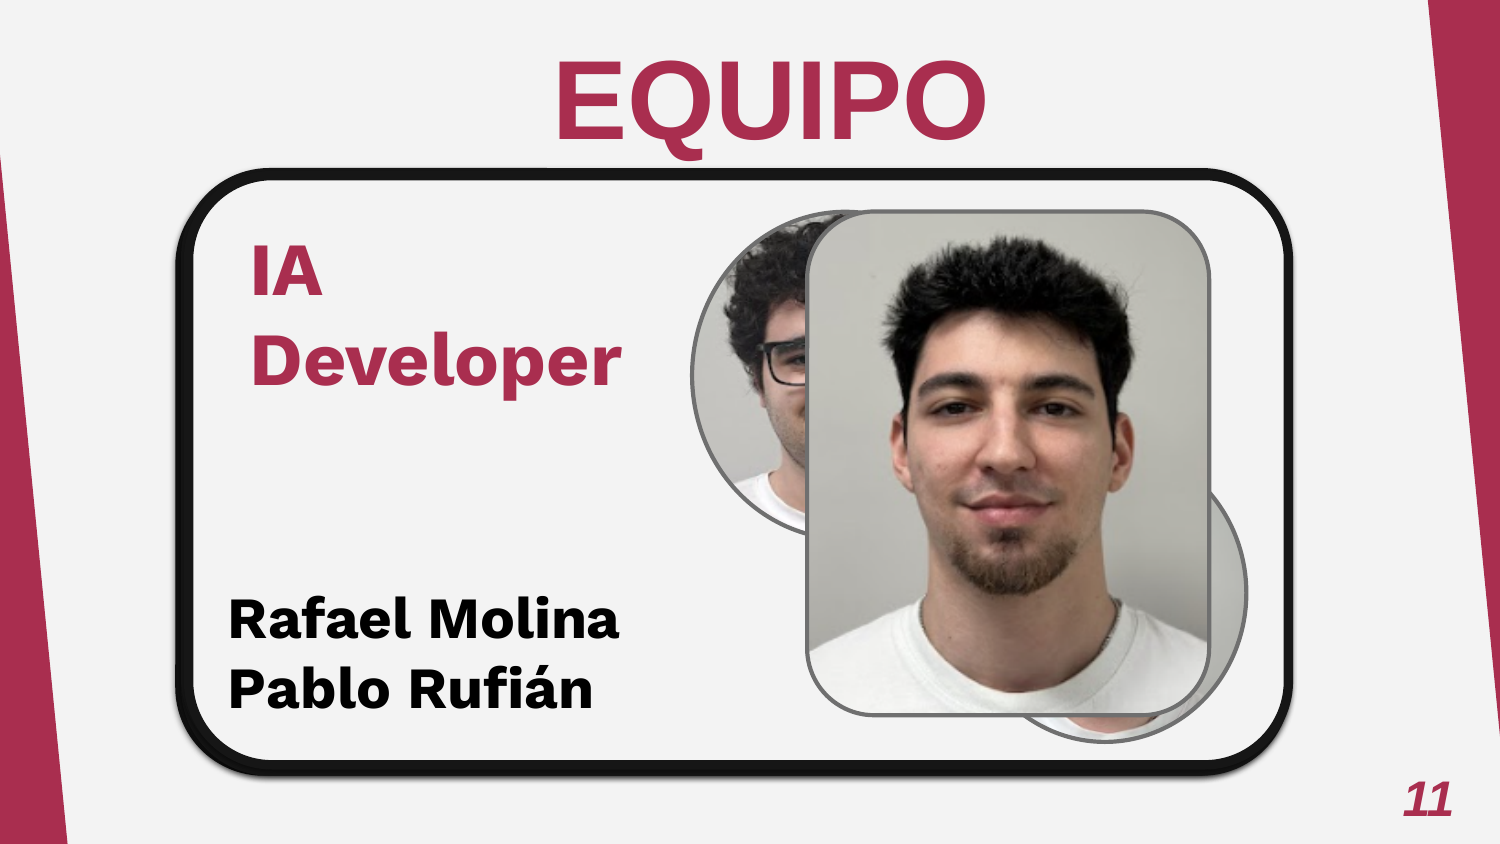

# EQUIPO

Full-Stack

Alejandro Vargas
José Miguel Iborra
Ibai Pérez
Francisco Manuel
David Vicente
 IA
 Developer

Rafael Molina
Pablo Rufián
 Analistas,
 RRPPs y
 Despliegue

Jesús Salas
Alexis Molins
Alonso Portillo
 QA &
 Testers

Julio Solís
Mario Zambrano
 PROJECT
 MANAGER

Raúl Toro
Romero
 Frontend
 Android

Lidia Jiménez
Álvaro Ruiz
Carlos Martín
Óscar Menéndez

Fullstack

11